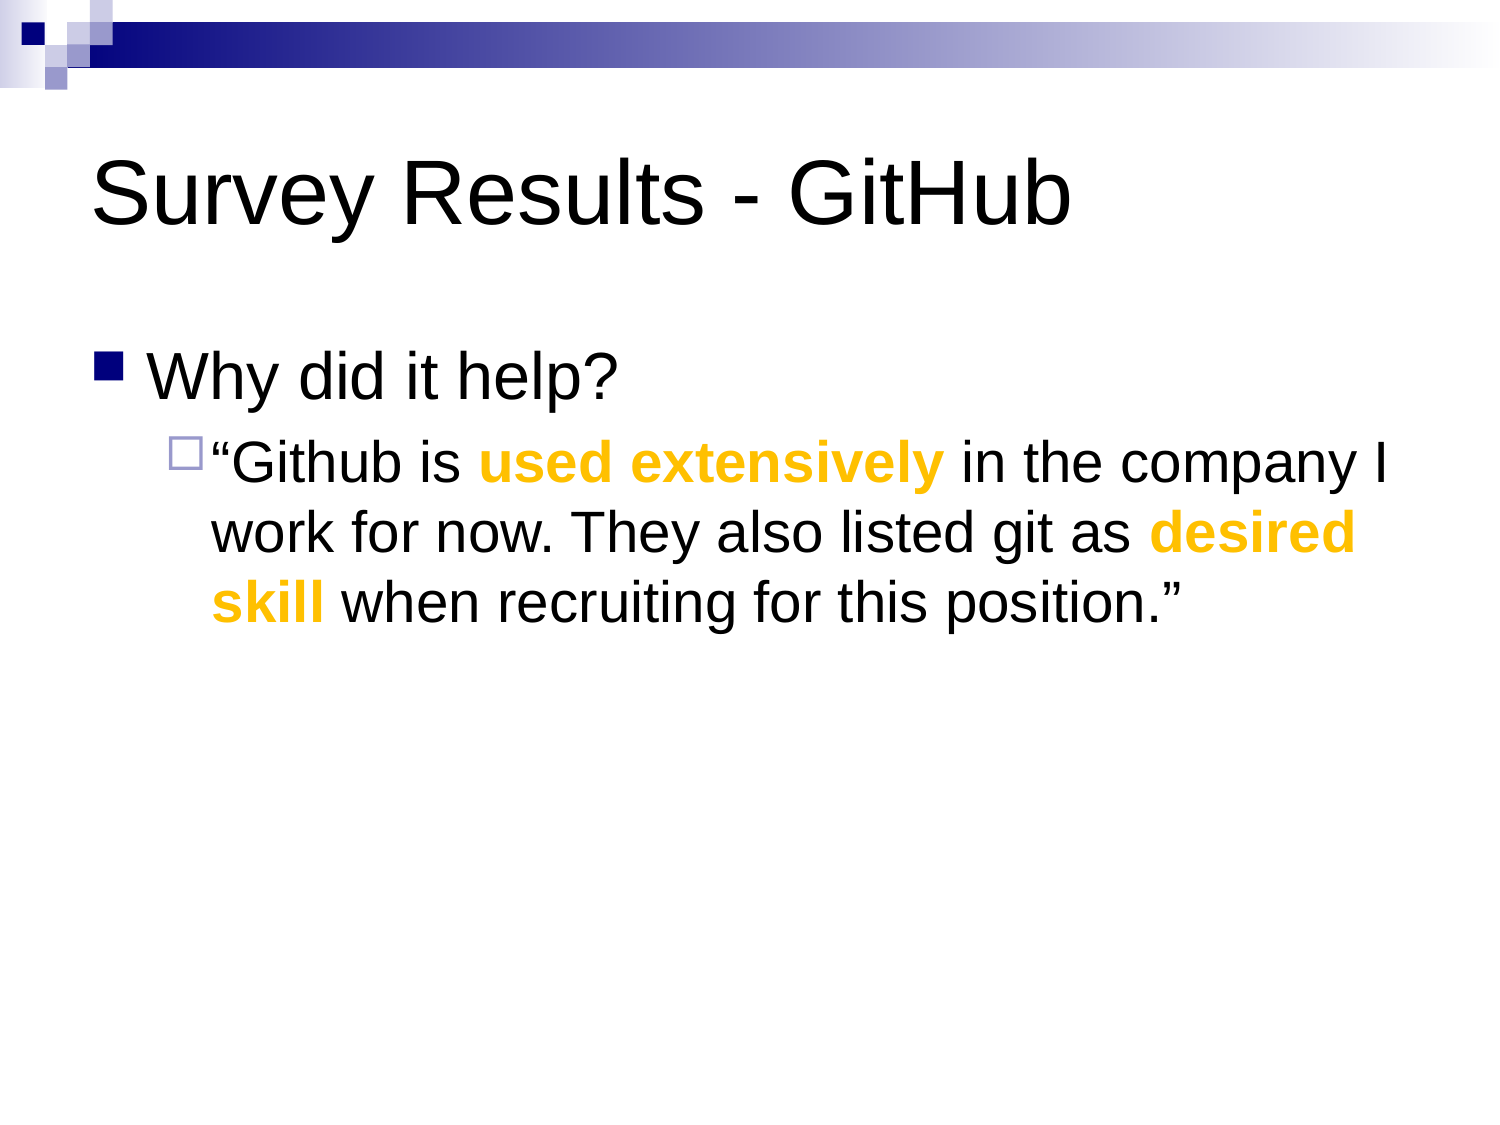

# Survey Results - GitHub
Why did it help?
“Github is used extensively in the company I work for now. They also listed git as desired skill when recruiting for this position.”